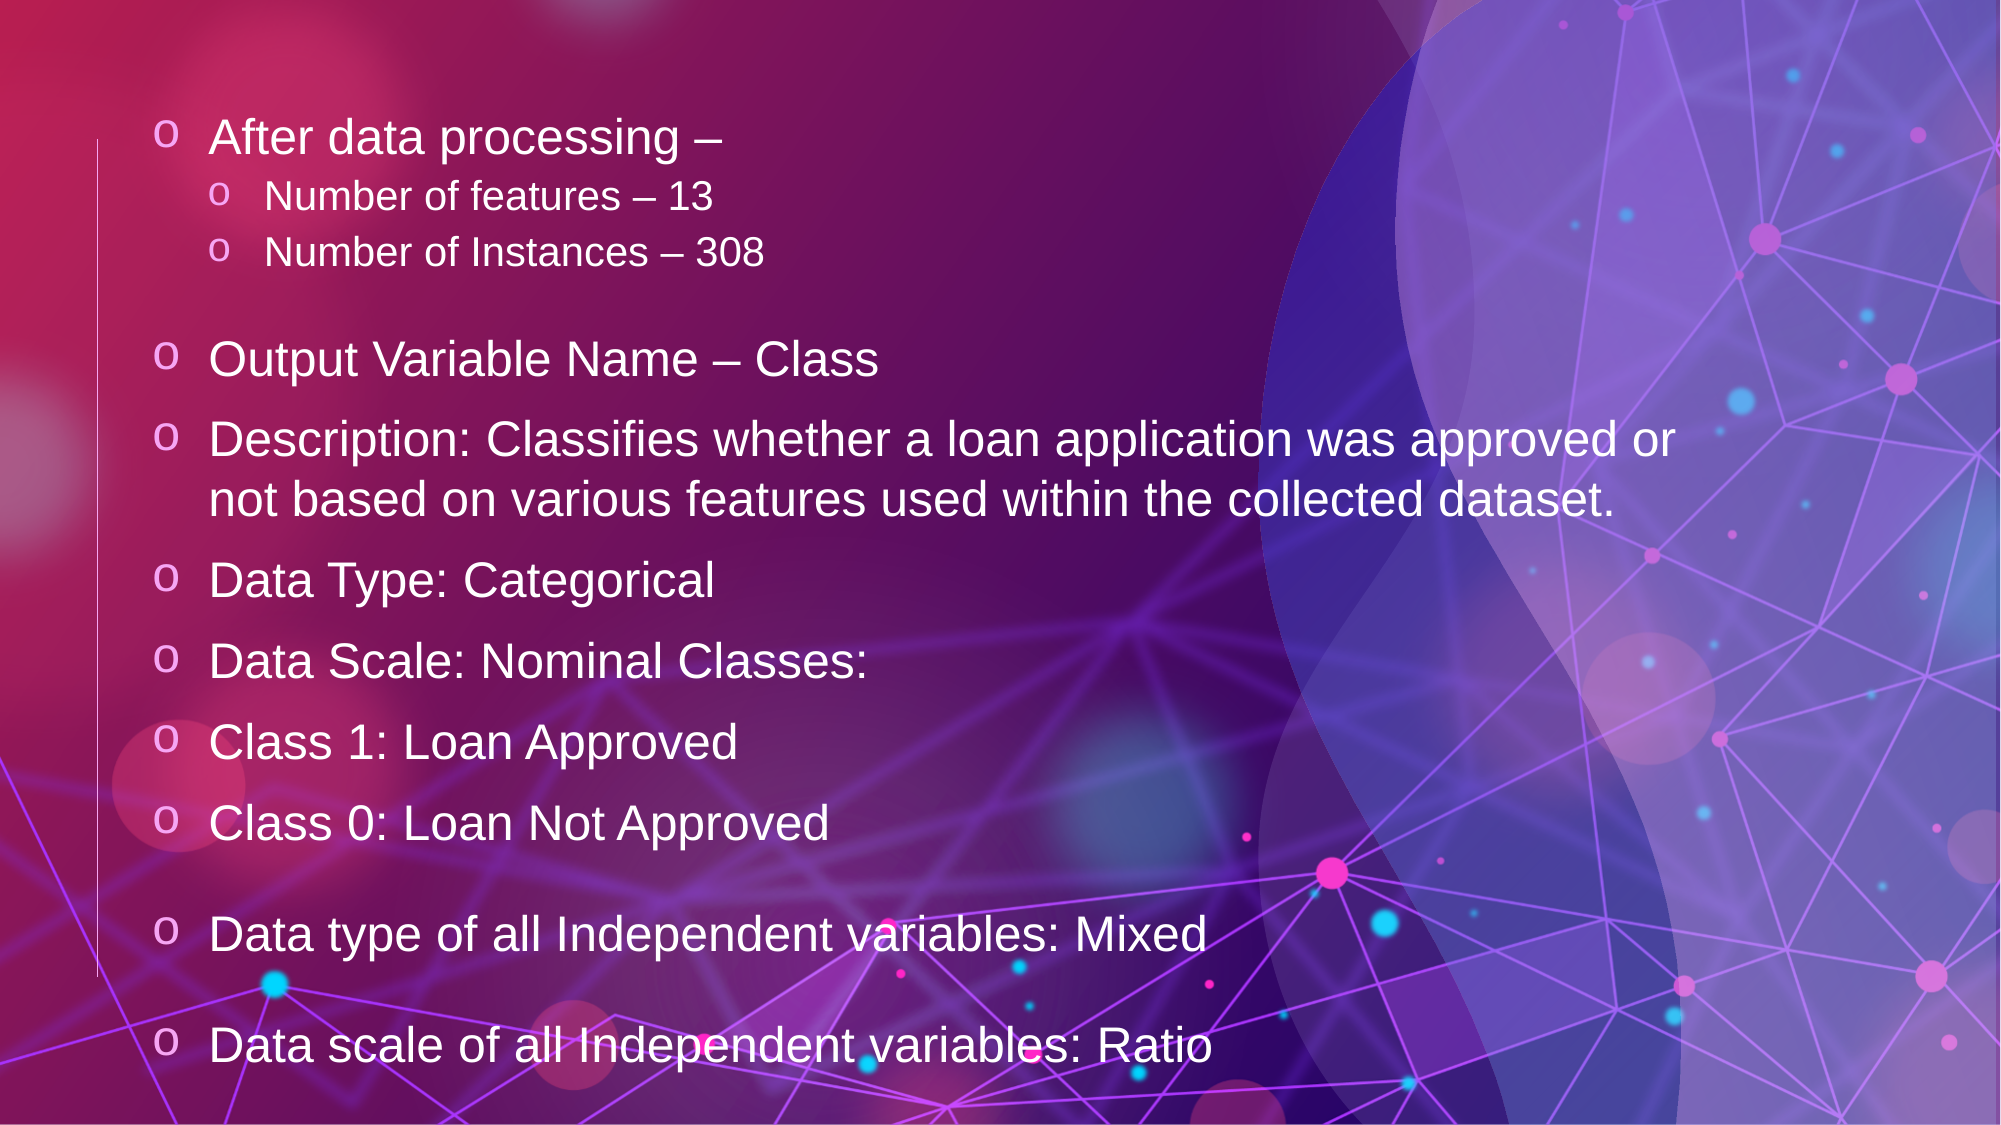

After data processing –
Number of features – 13
Number of Instances – 308
Output Variable Name – Class
Description: Classifies whether a loan application was approved or not based on various features used within the collected dataset.
Data Type: Categorical
Data Scale: Nominal Classes:
Class 1: Loan Approved
Class 0: Loan Not Approved
Data type of all Independent variables: Mixed
Data scale of all Independent variables: Ratio